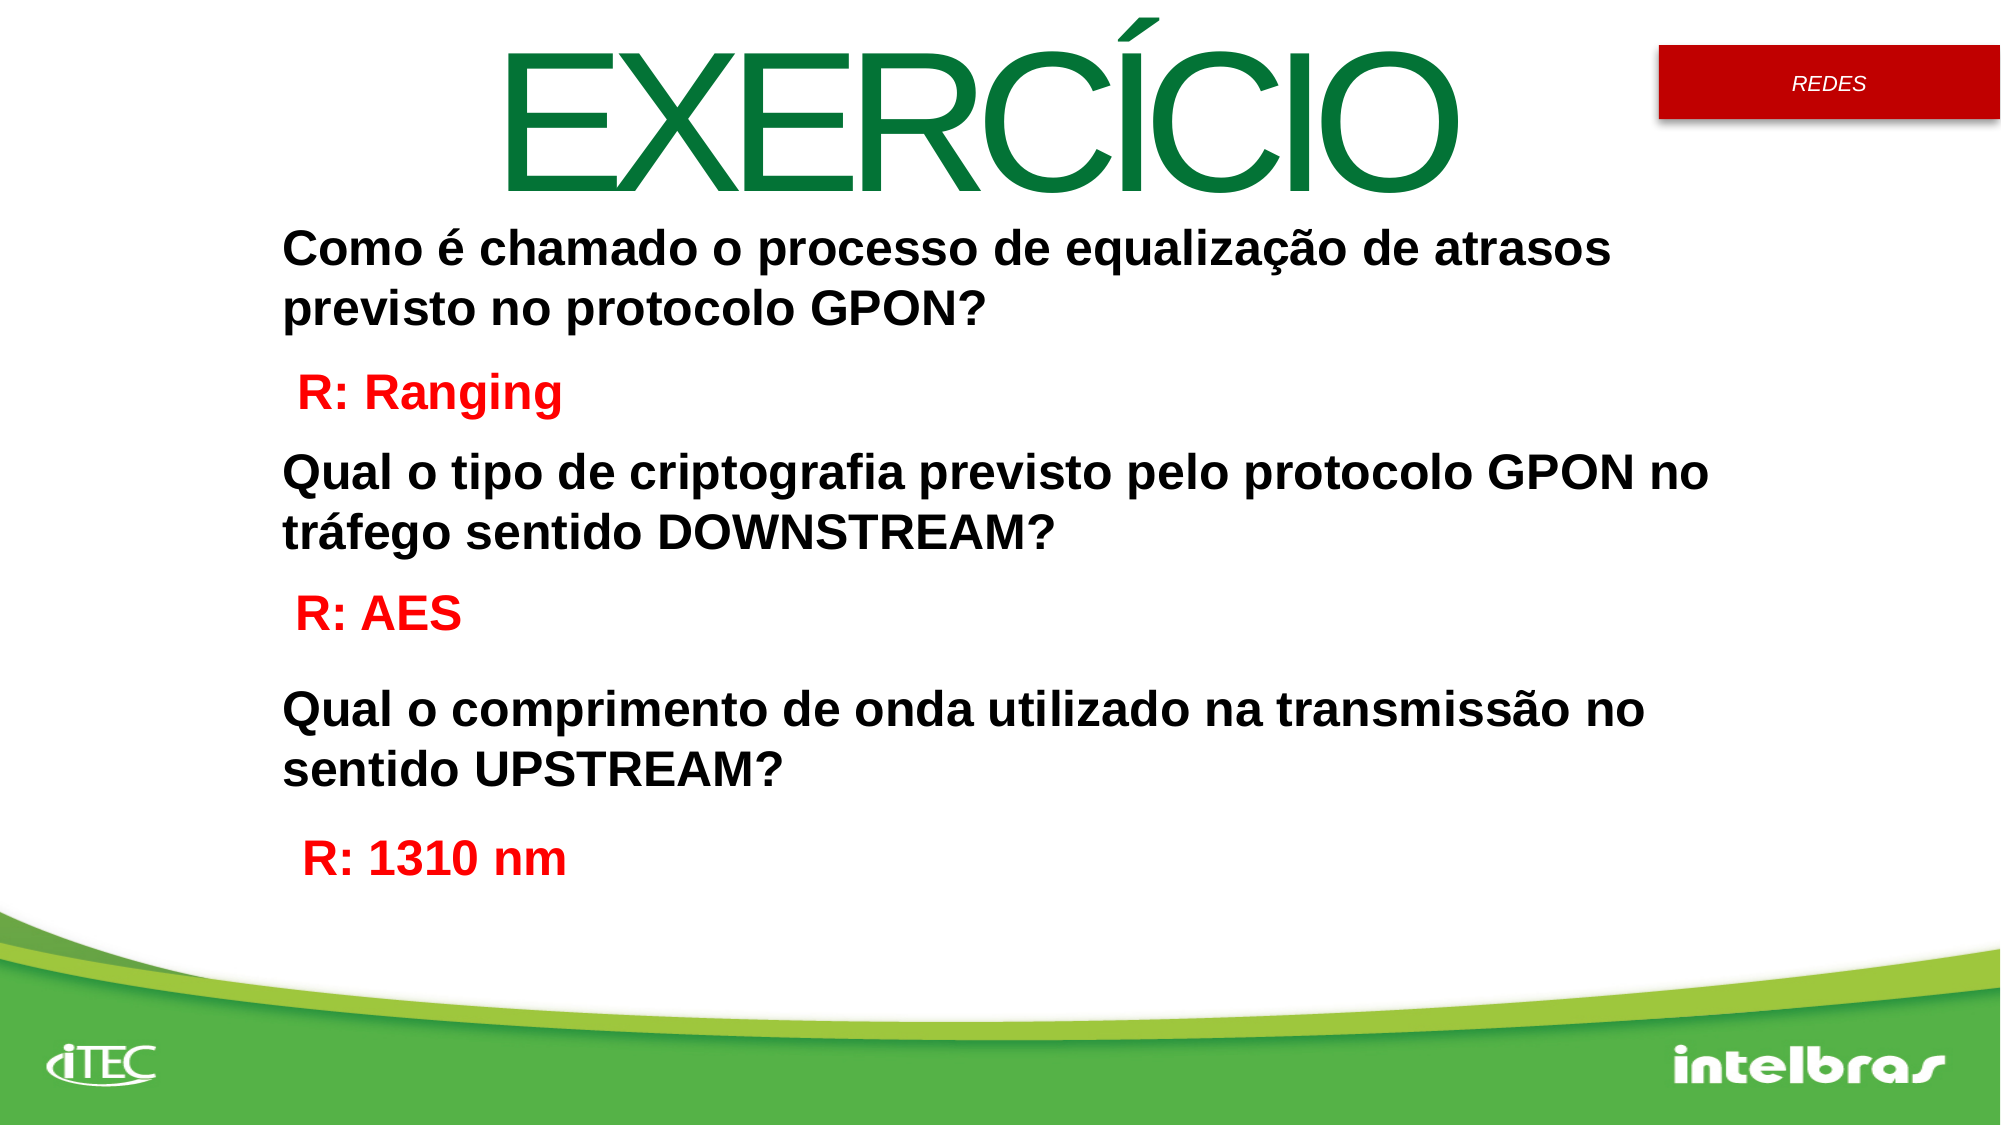

EXERCÍCIO
Como é chamado o processo de equalização de atrasos previsto no protocolo GPON?
R: Ranging
Qual o tipo de criptografia previsto pelo protocolo GPON no tráfego sentido DOWNSTREAM?
R: AES
Qual o comprimento de onda utilizado na transmissão no sentido UPSTREAM?
R: 1310 nm